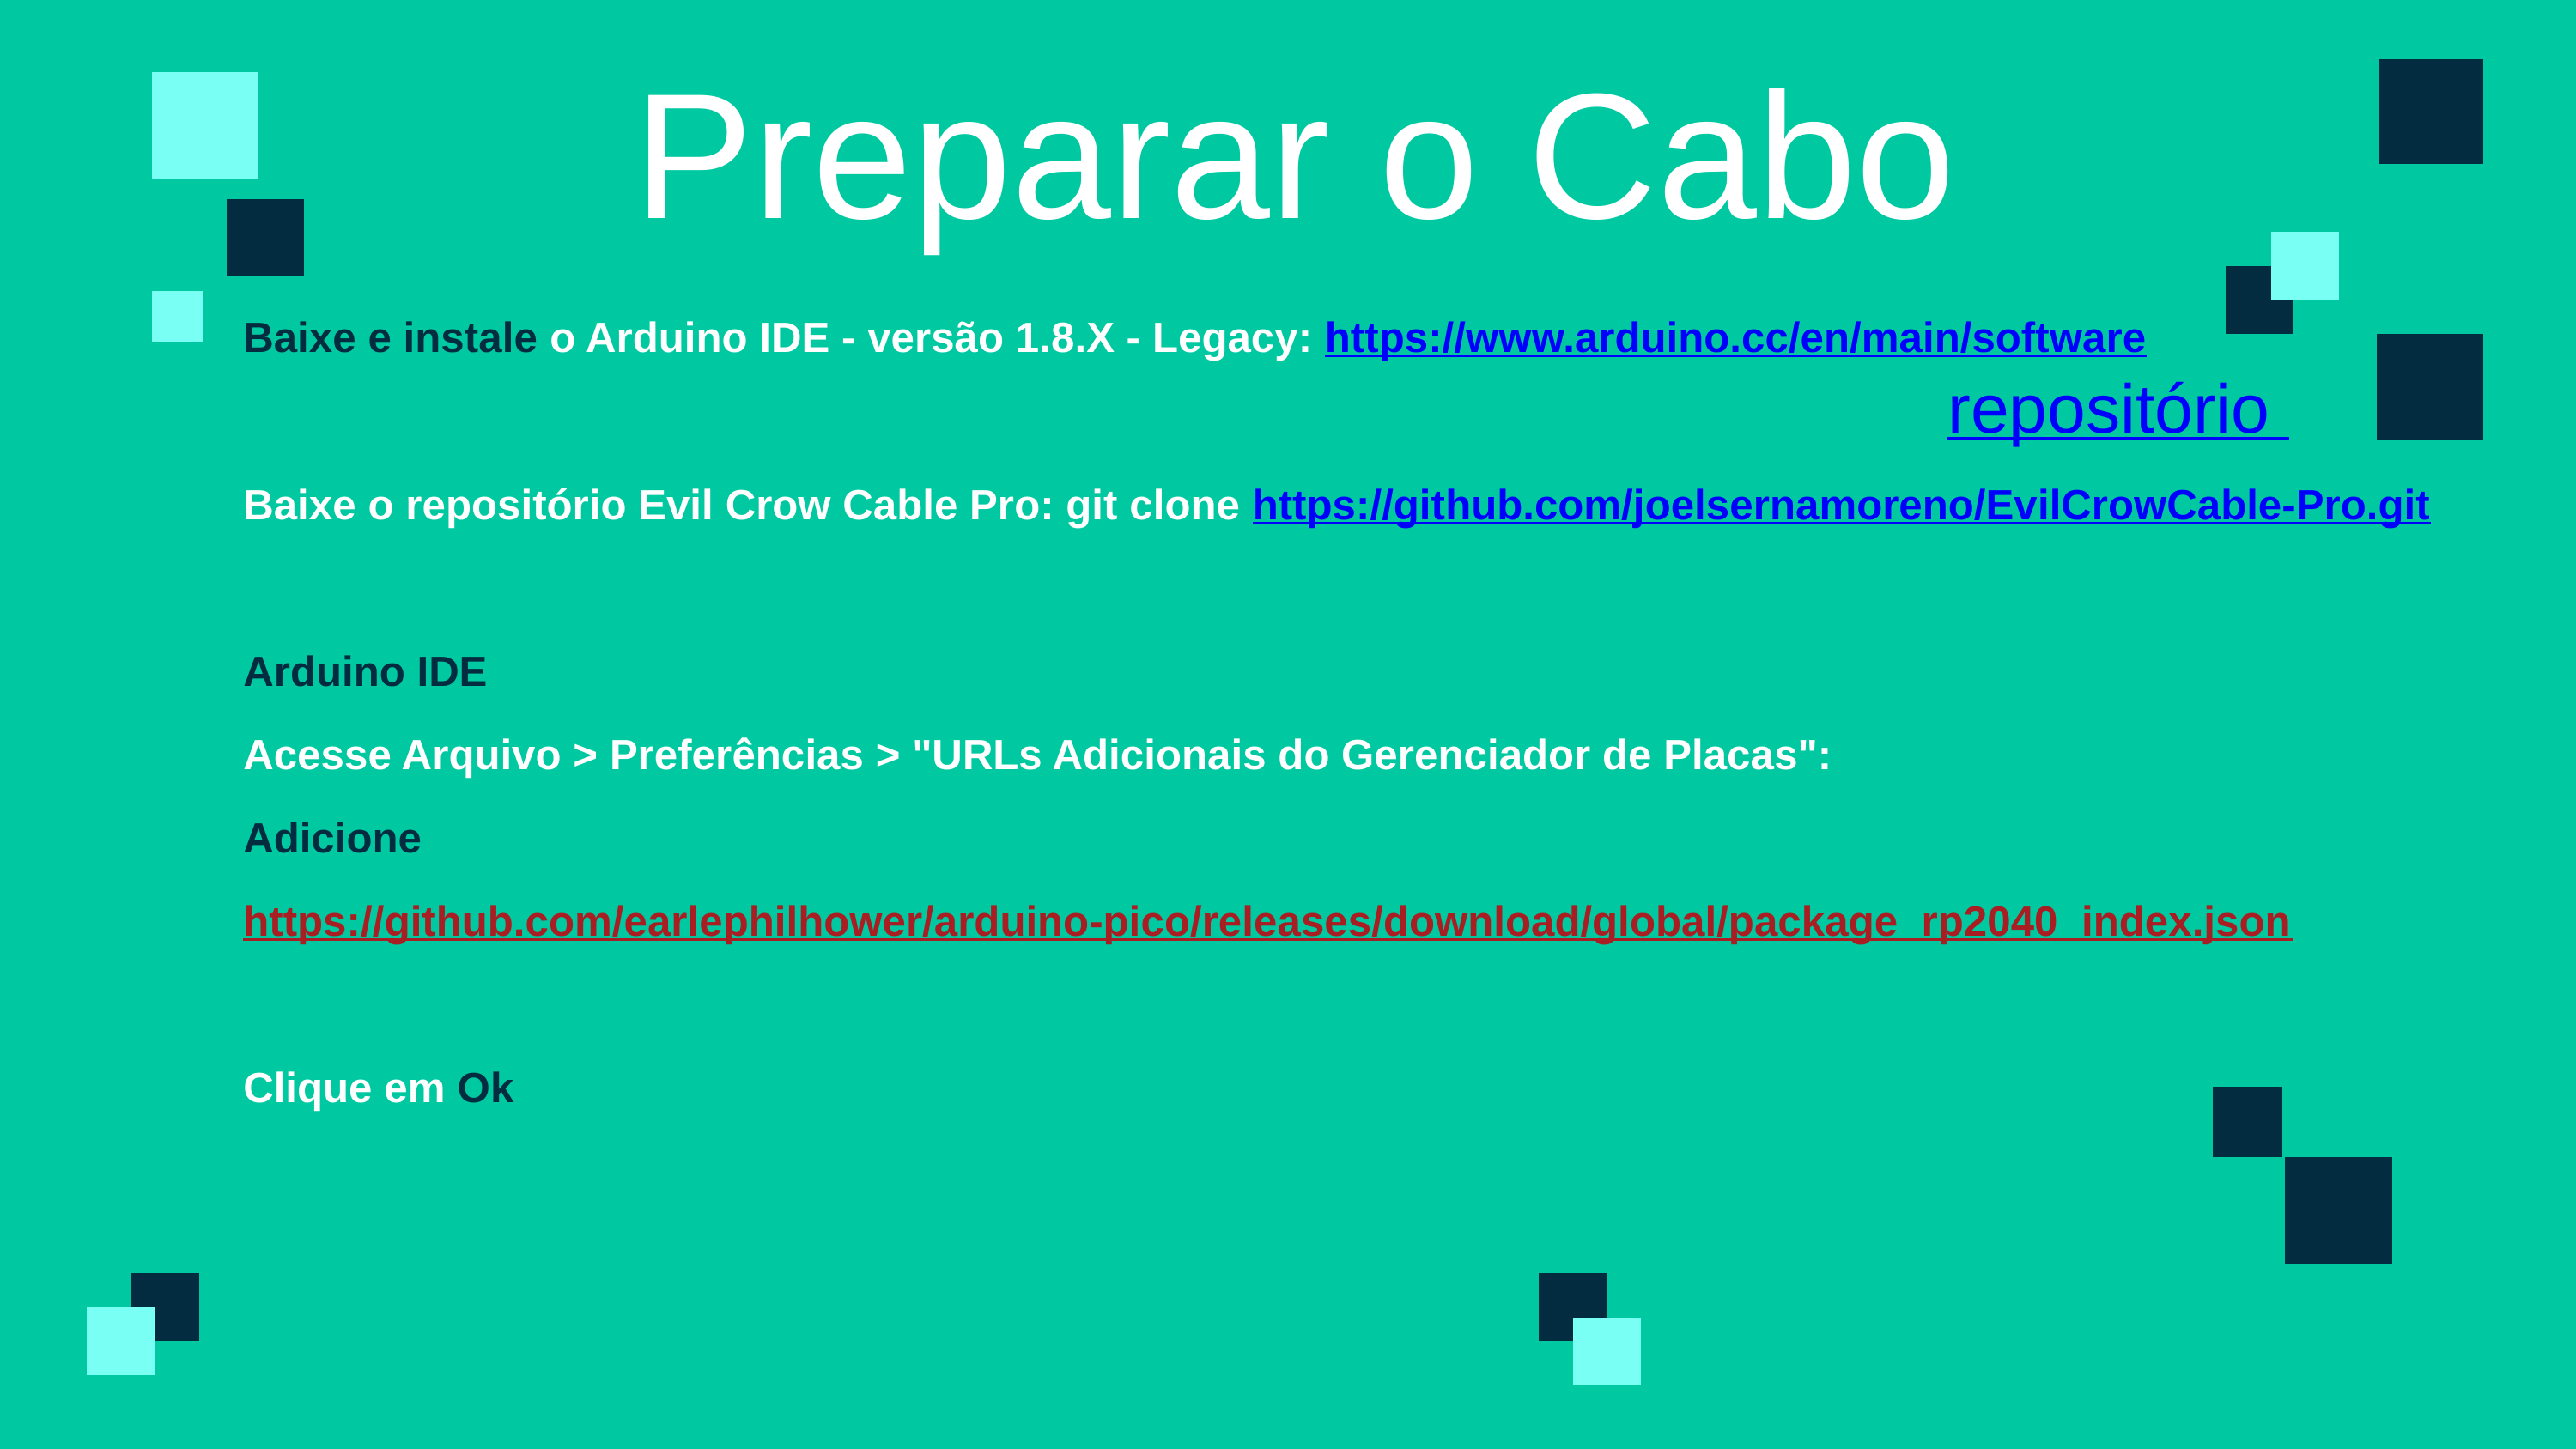

Preparar o Cabo

Baixe e instale o Arduino IDE - versão 1.8.X - Legacy: https://www.arduino.cc/en/main/software

Baixe o repositório Evil Crow Cable Pro: git clone https://github.com/joelsernamoreno/EvilCrowCable-Pro.git

Arduino IDE
Acesse Arquivo > Preferências > "URLs Adicionais do Gerenciador de Placas":
Adicione
https://github.com/earlephilhower/arduino-pico/releases/download/global/package_rp2040_index.json

Clique em Ok

repositório